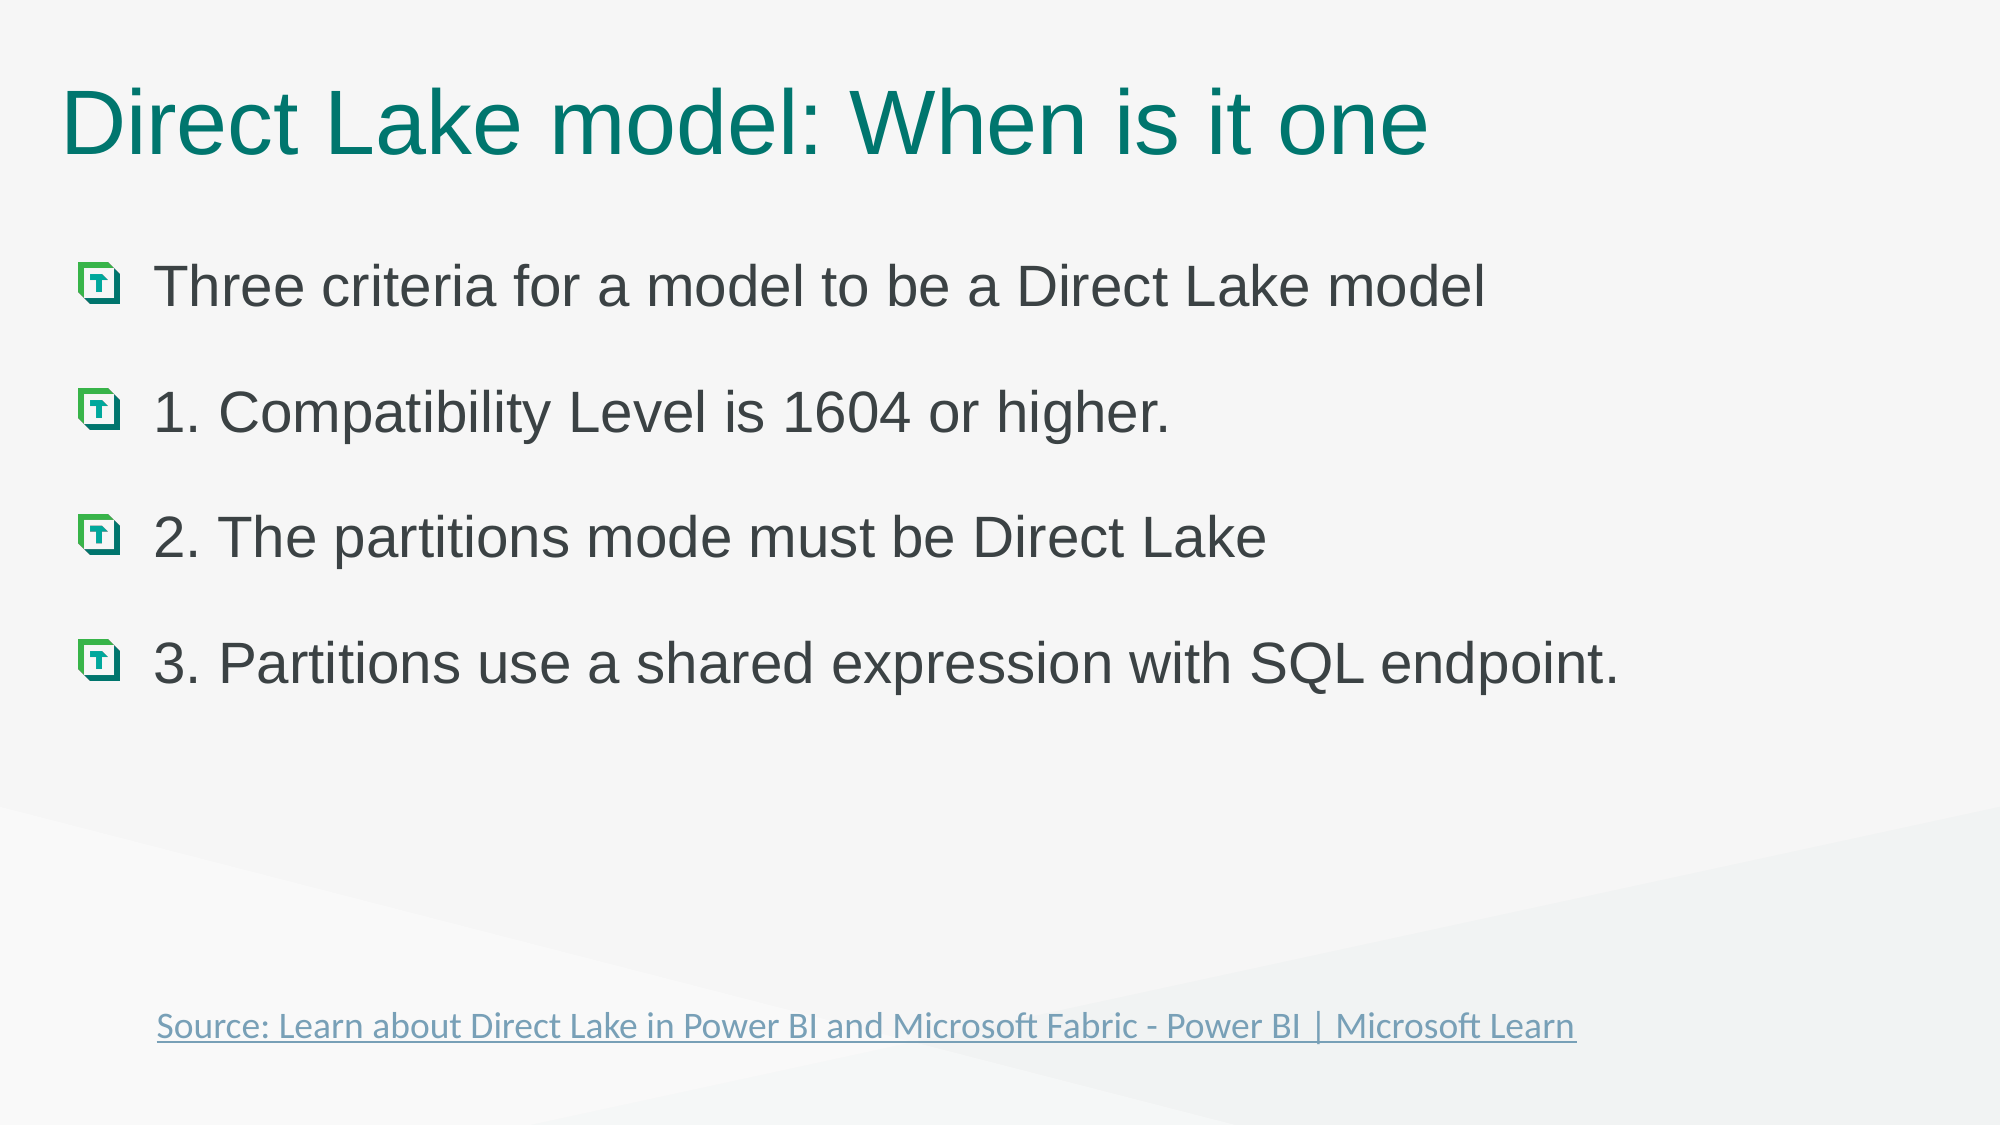

# Direct Lake model: When is it one
Three criteria for a model to be a Direct Lake model
1. Compatibility Level is 1604 or higher.
2. The partitions mode must be Direct Lake
3. Partitions use a shared expression with SQL endpoint.
Source: Learn about Direct Lake in Power BI and Microsoft Fabric - Power BI | Microsoft Learn